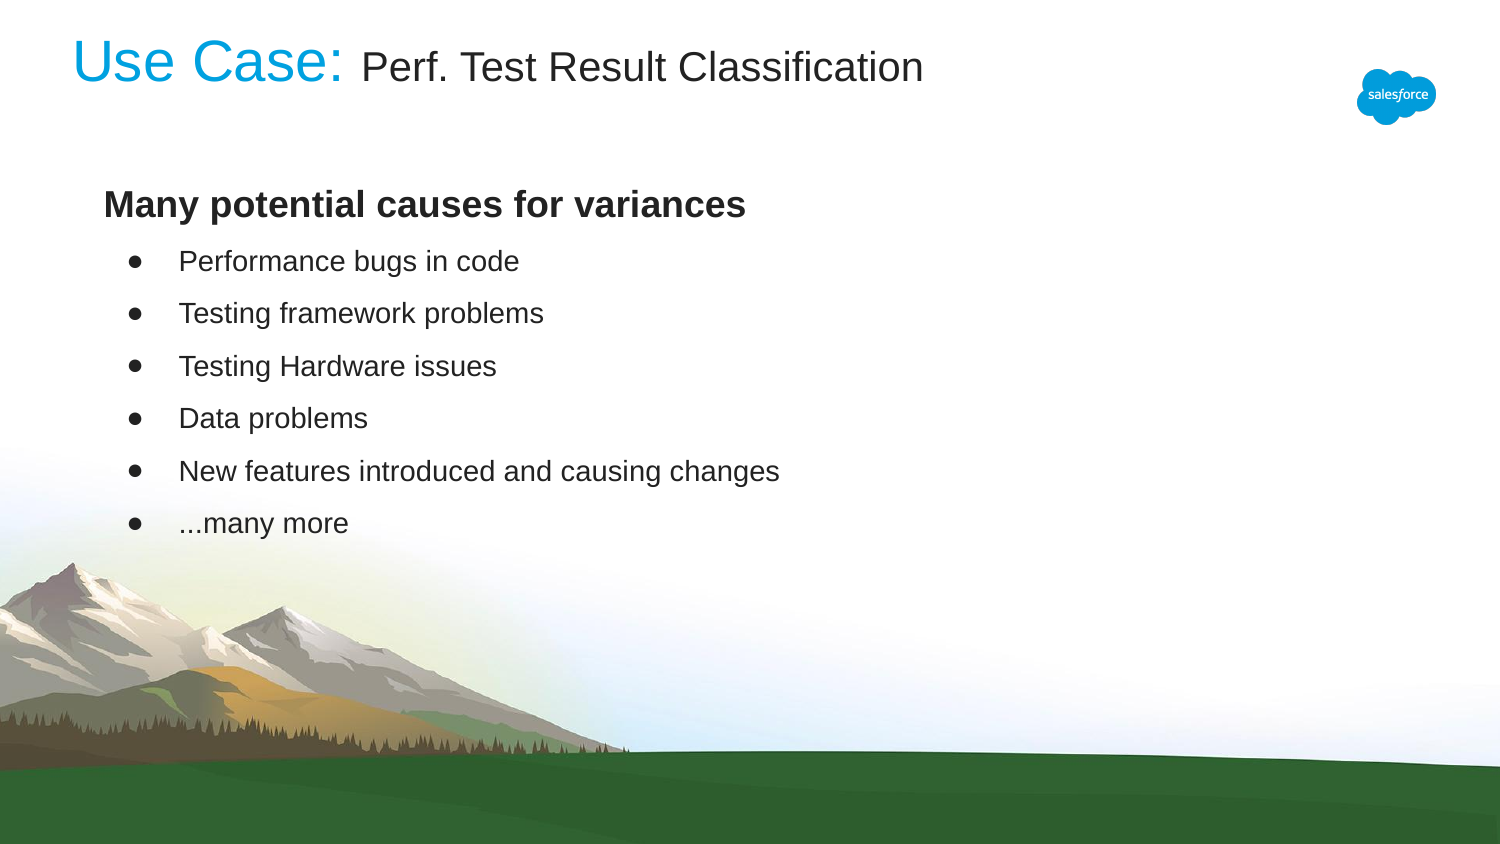

# Use Case: Perf. Test Result Classification

Many potential causes for variances
Performance bugs in code
Testing framework problems
Testing Hardware issues
Data problems
New features introduced and causing changes
...many more